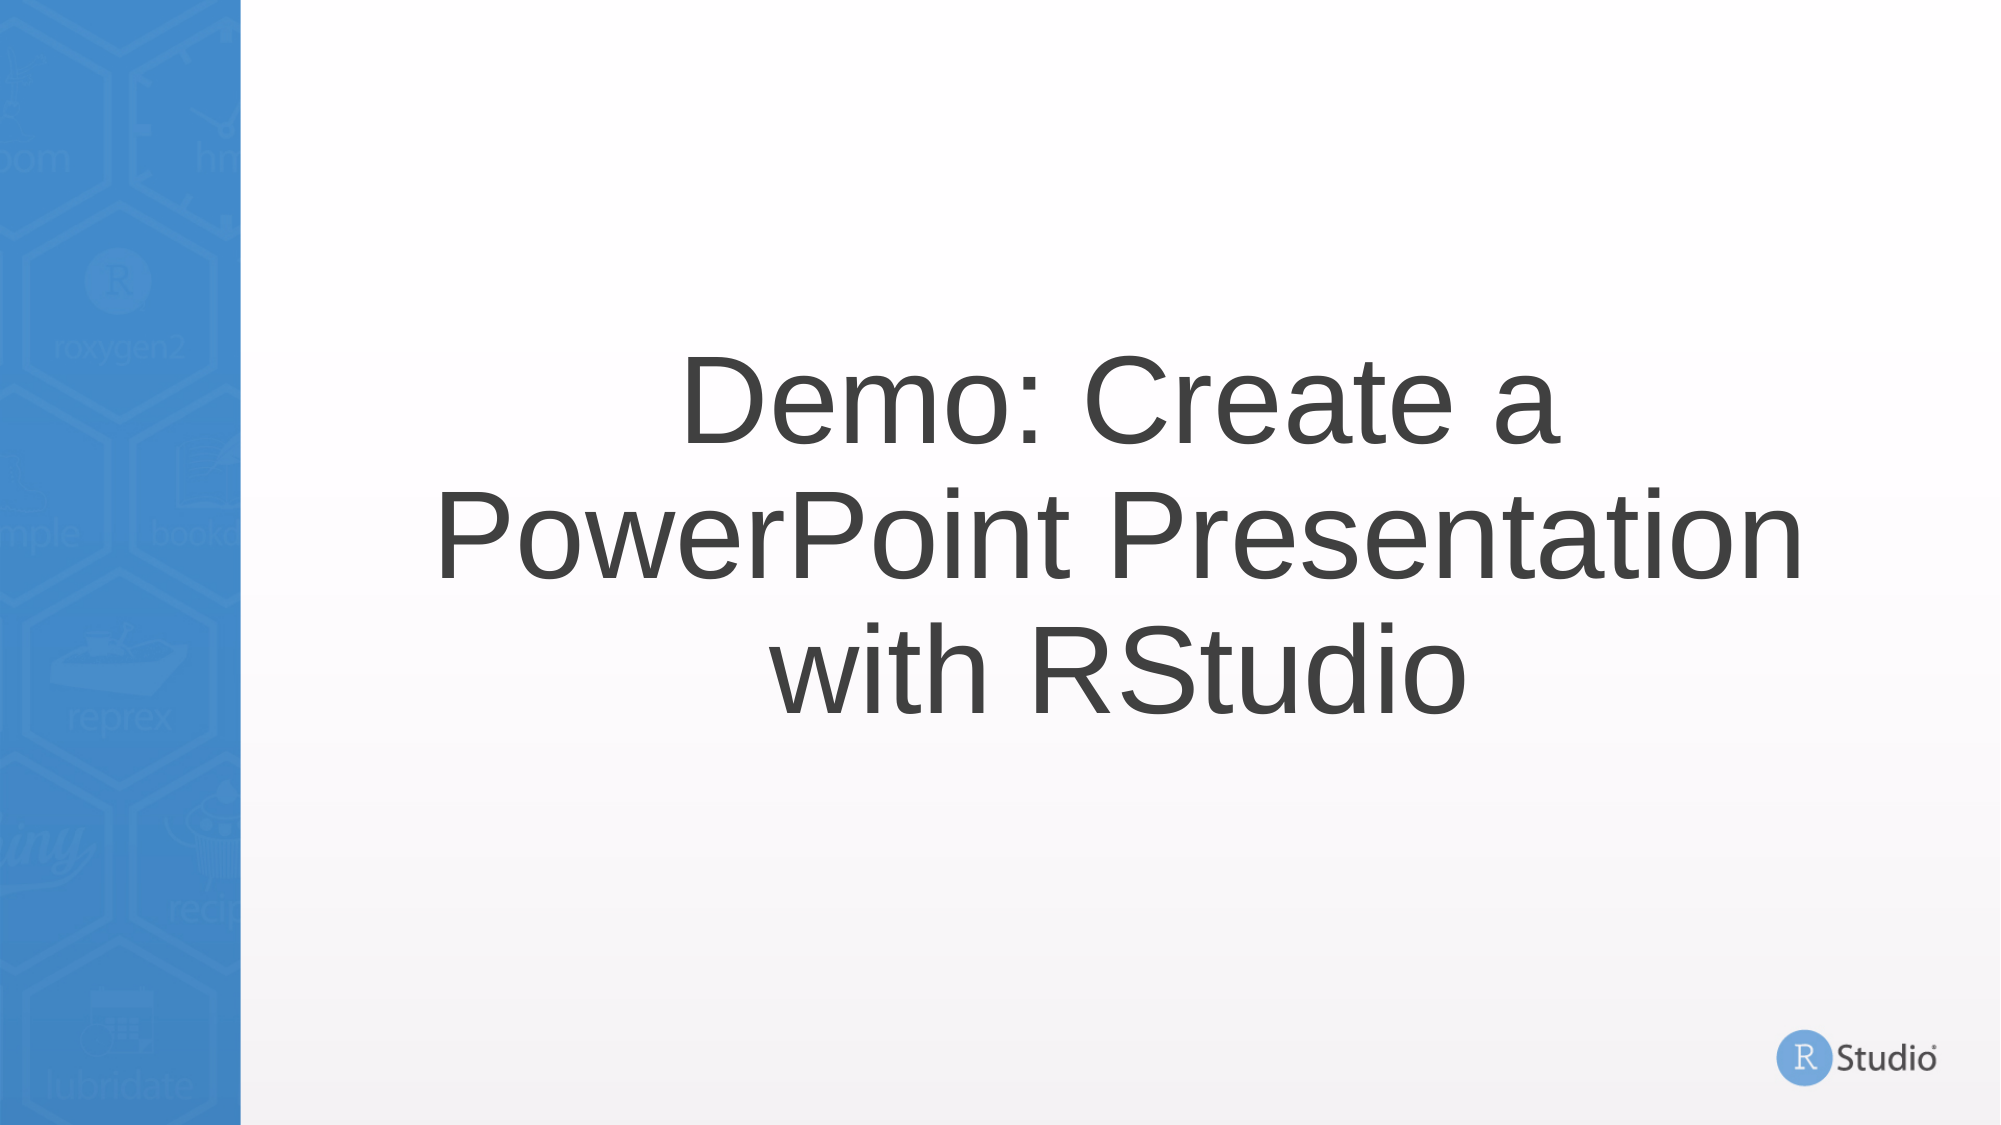

# Demo: Create a PowerPoint Presentation with RStudio